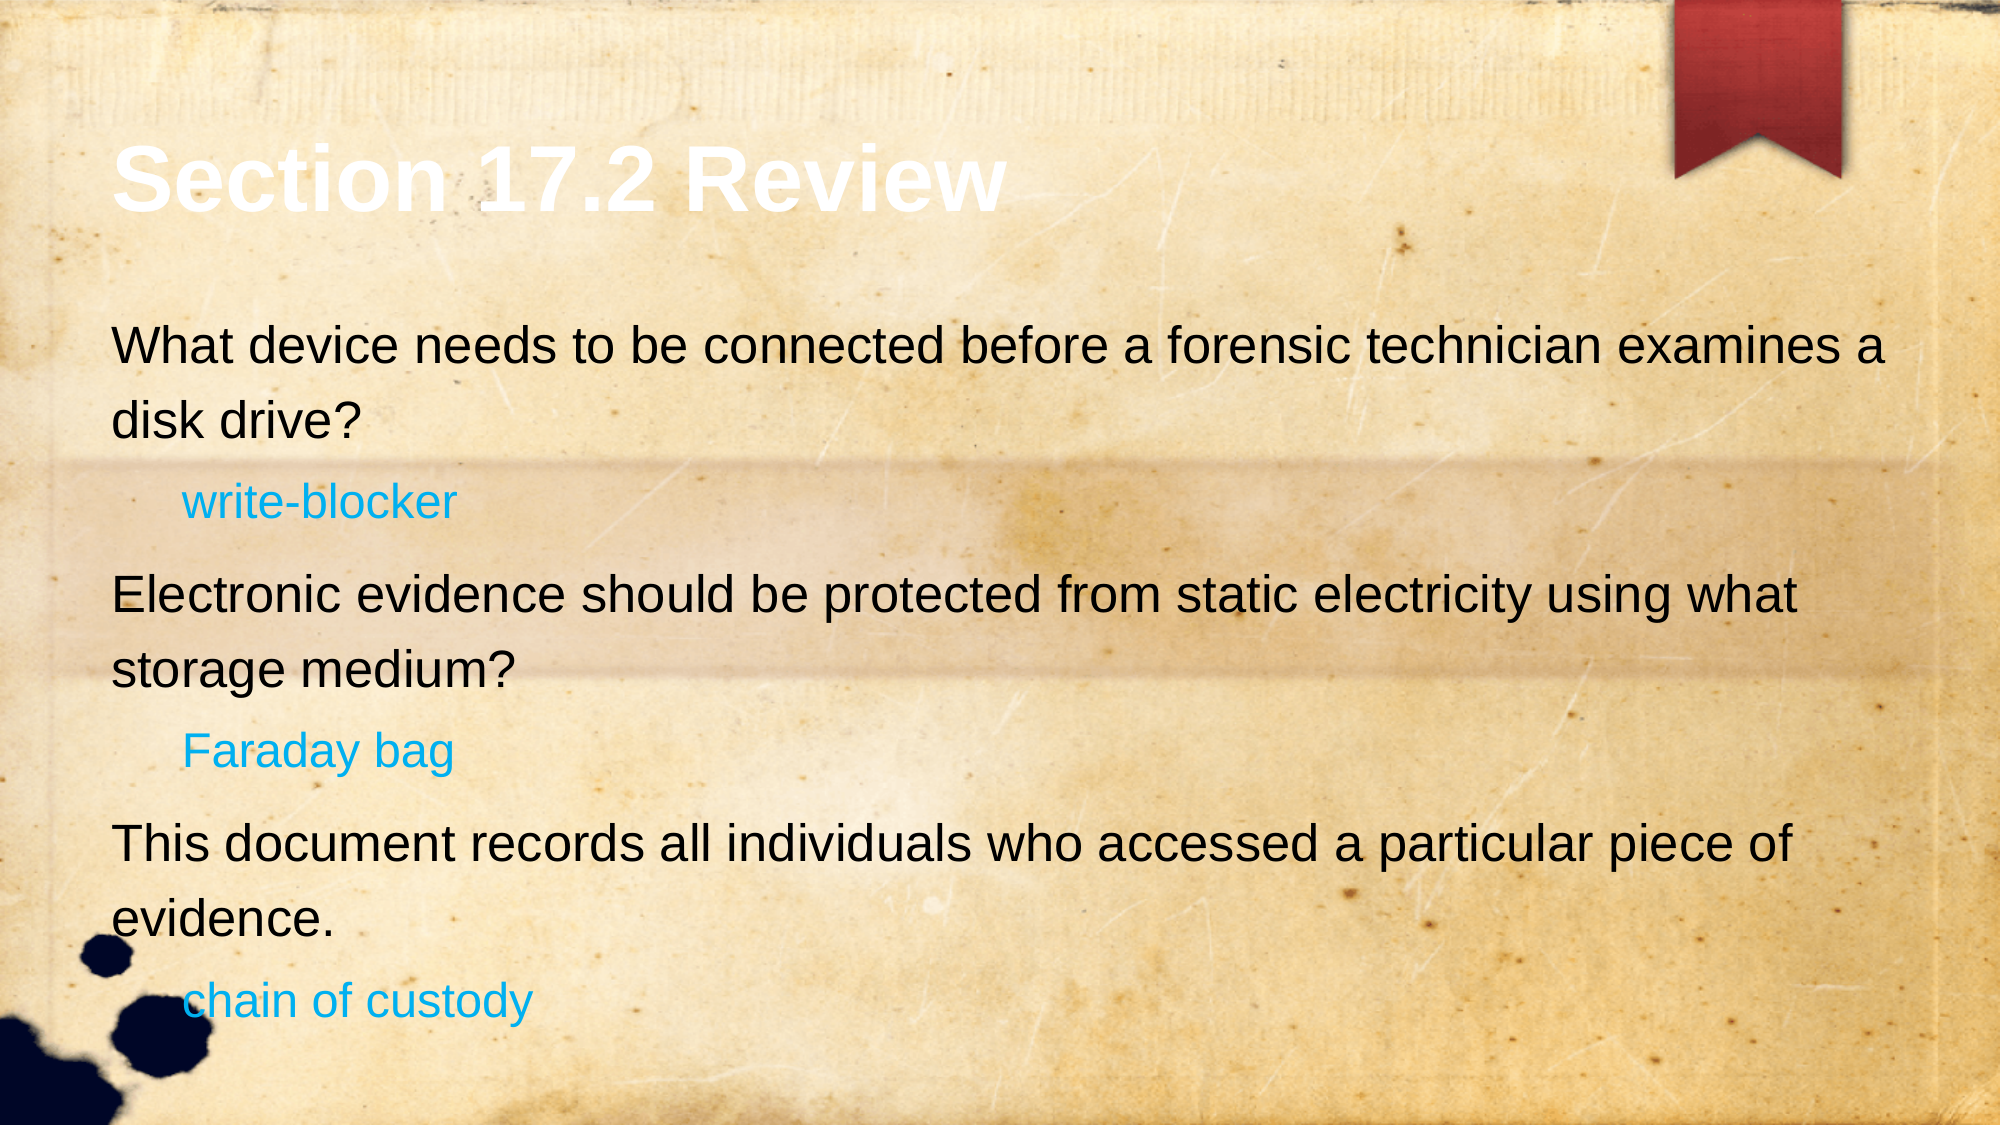

Section 17.2 Review
What device needs to be connected before a forensic technician examines a disk drive?
write-blocker
Electronic evidence should be protected from static electricity using what storage medium?
Faraday bag
This document records all individuals who accessed a particular piece of evidence.
chain of custody